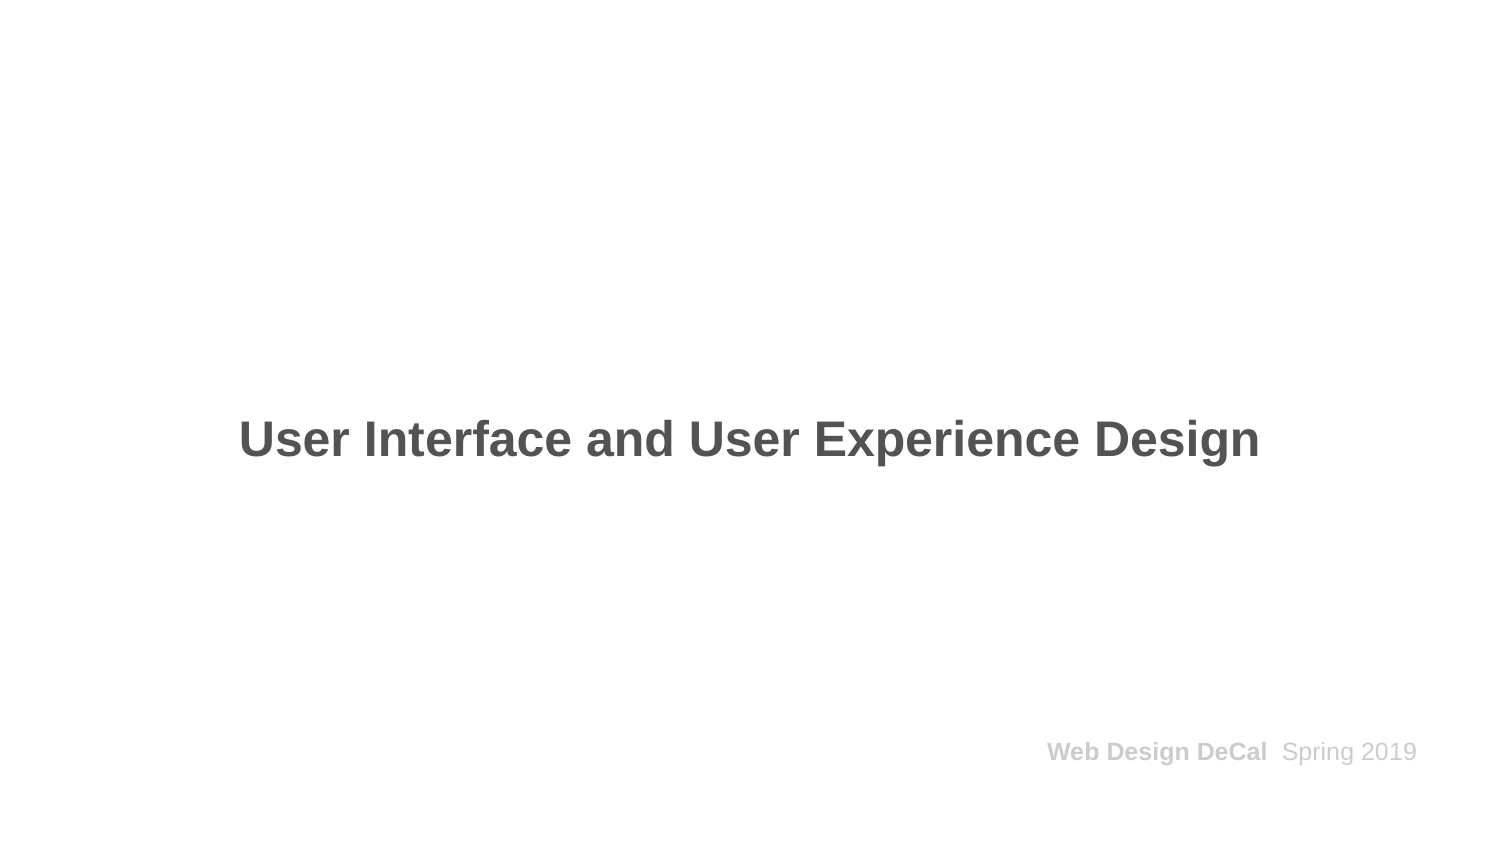

# User Interface and User Experience Design